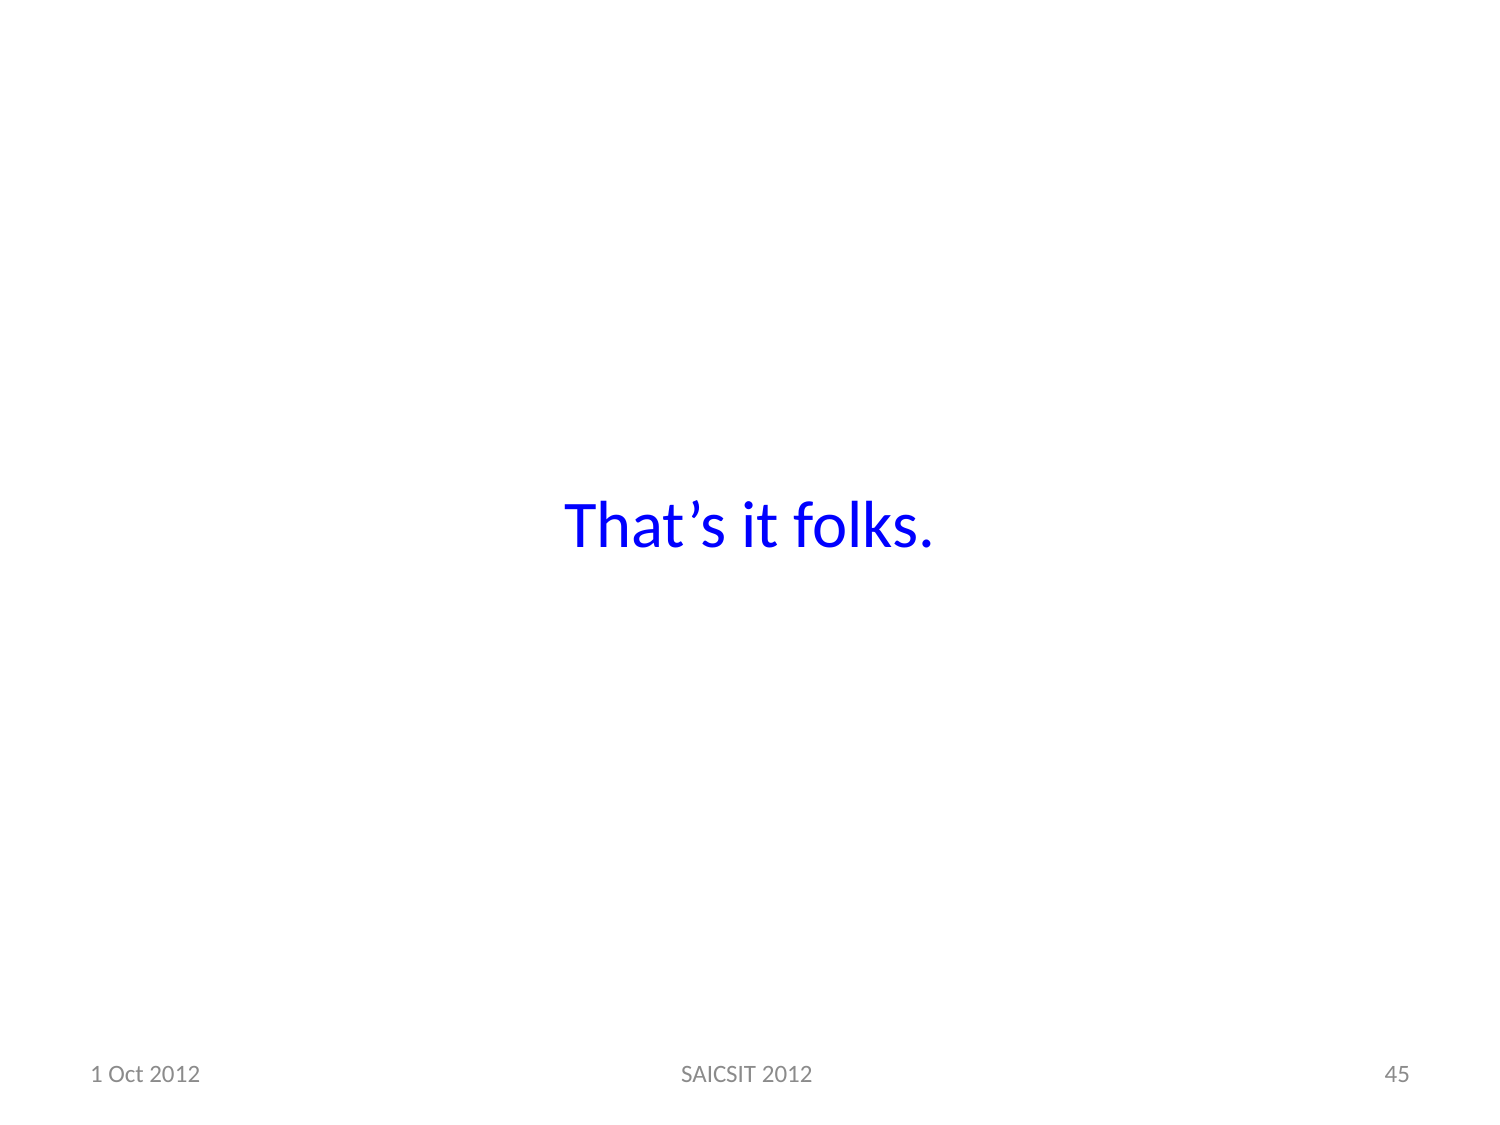

#
That’s it folks.
1 Oct 2012
SAICSIT 2012
45